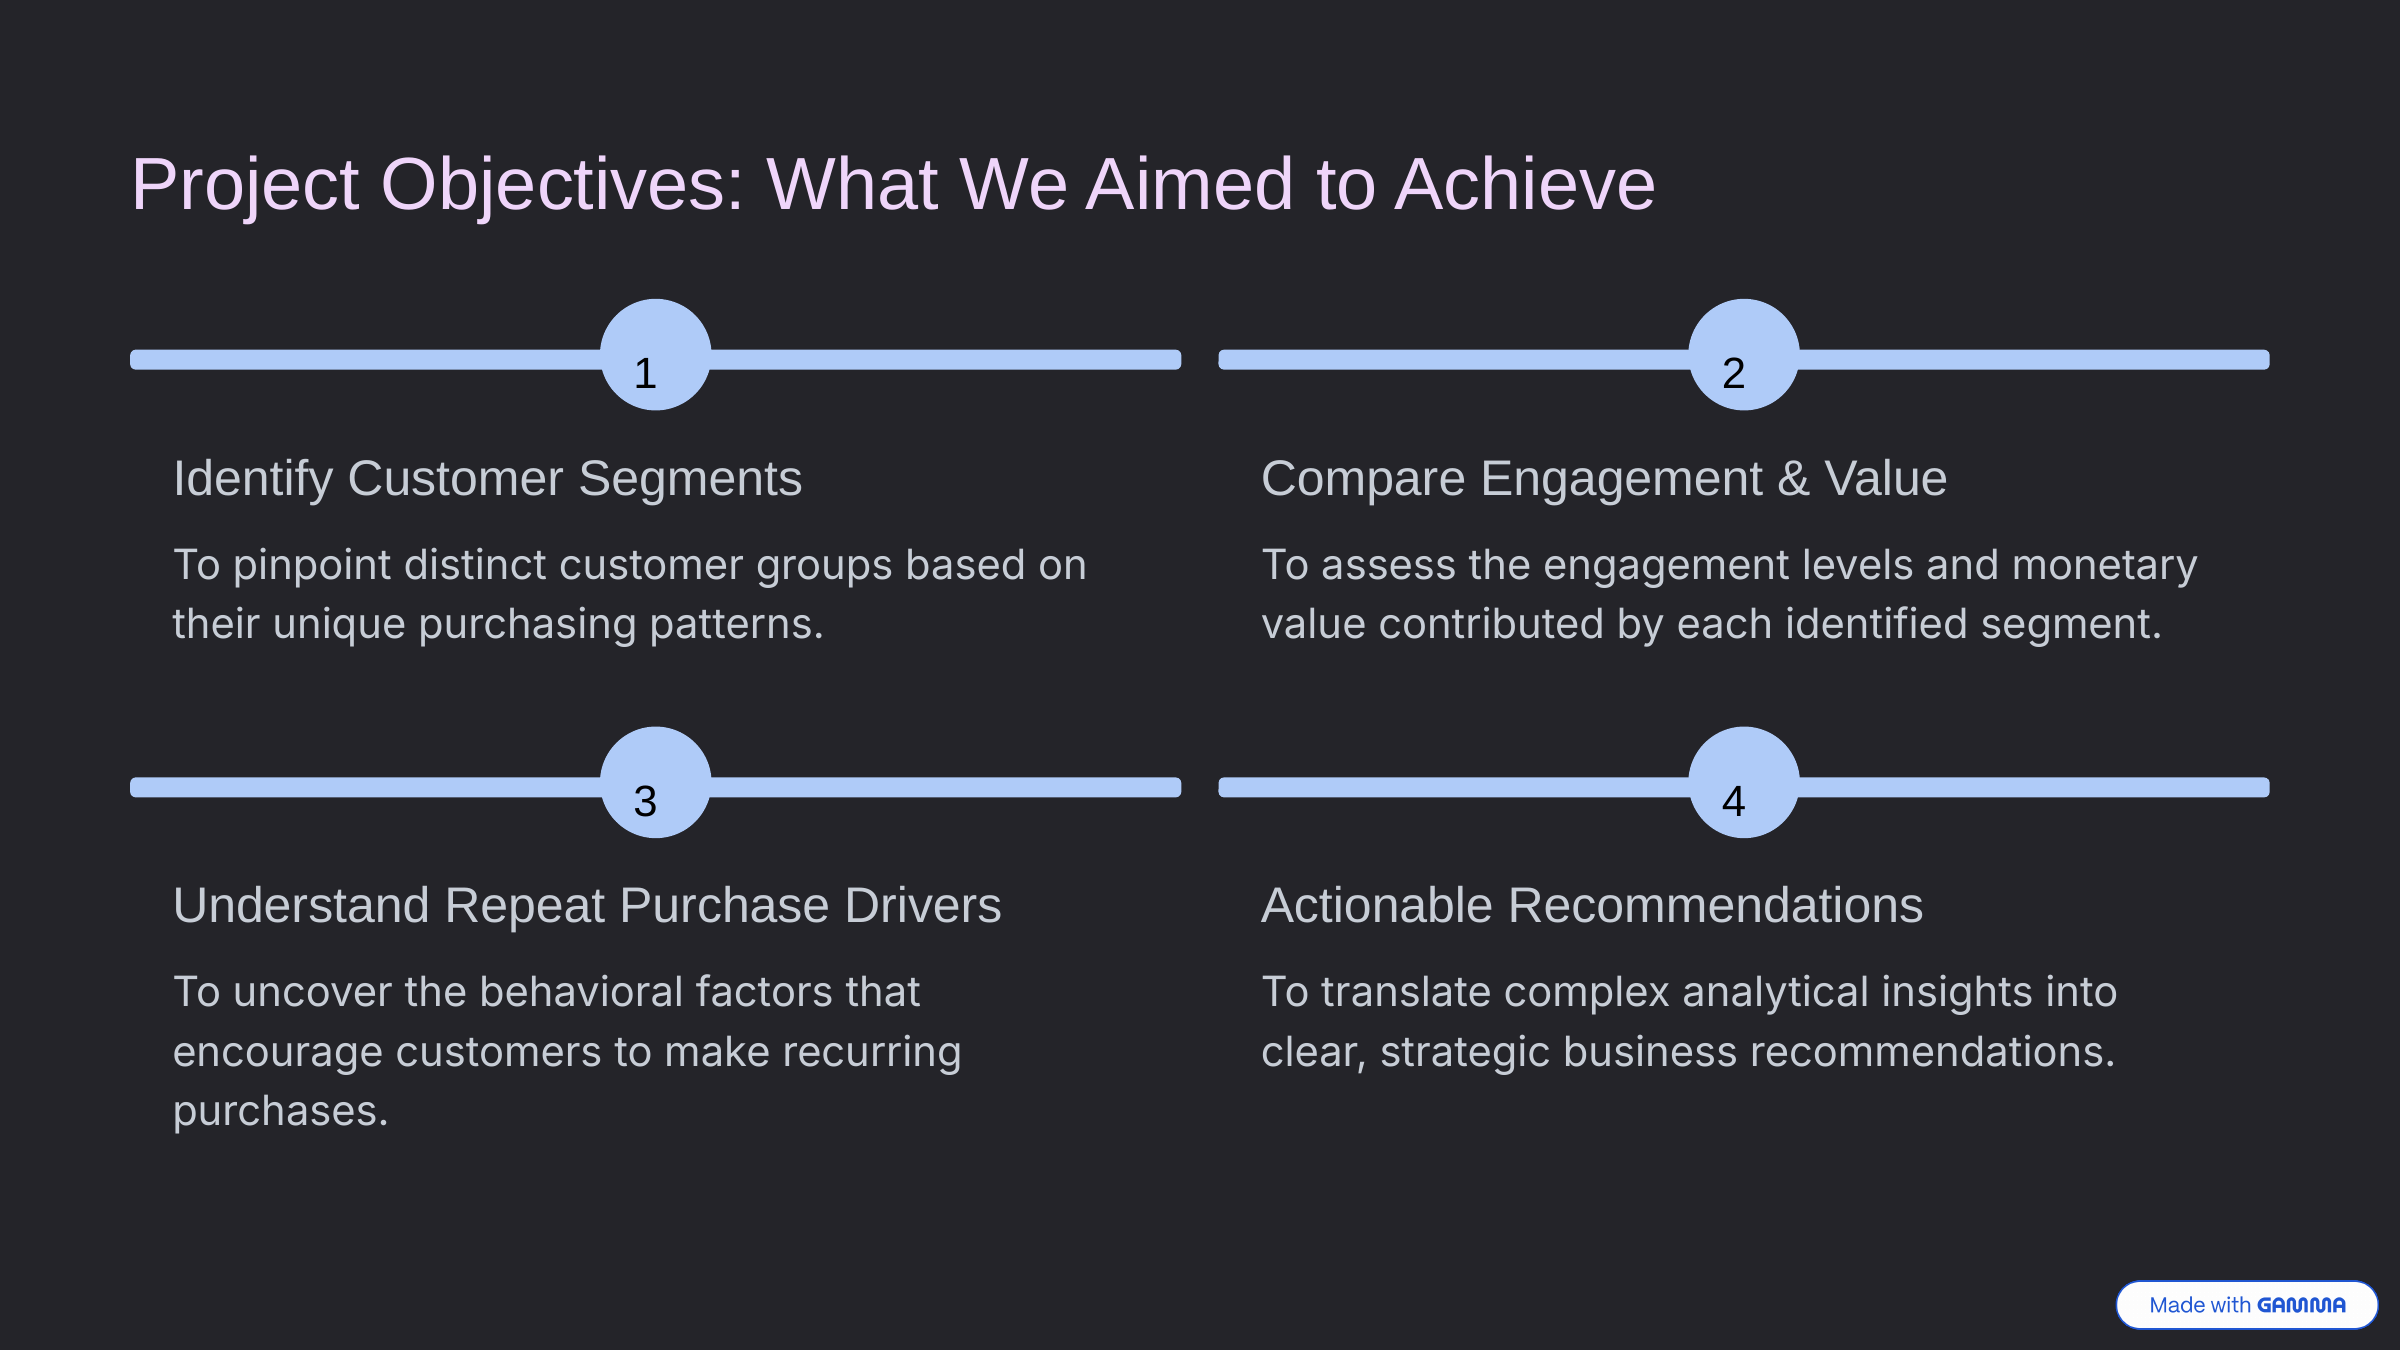

Project Objectives: What We Aimed to Achieve

1
2

Identify Customer Segments
Compare Engagement & Value
To pinpoint distinct customer groups based on their unique purchasing patterns.
To assess the engagement levels and monetary value contributed by each identified segment.

3
4

Understand Repeat Purchase Drivers
Actionable Recommendations
To uncover the behavioral factors that encourage customers to make recurring purchases.
To translate complex analytical insights into clear, strategic business recommendations.